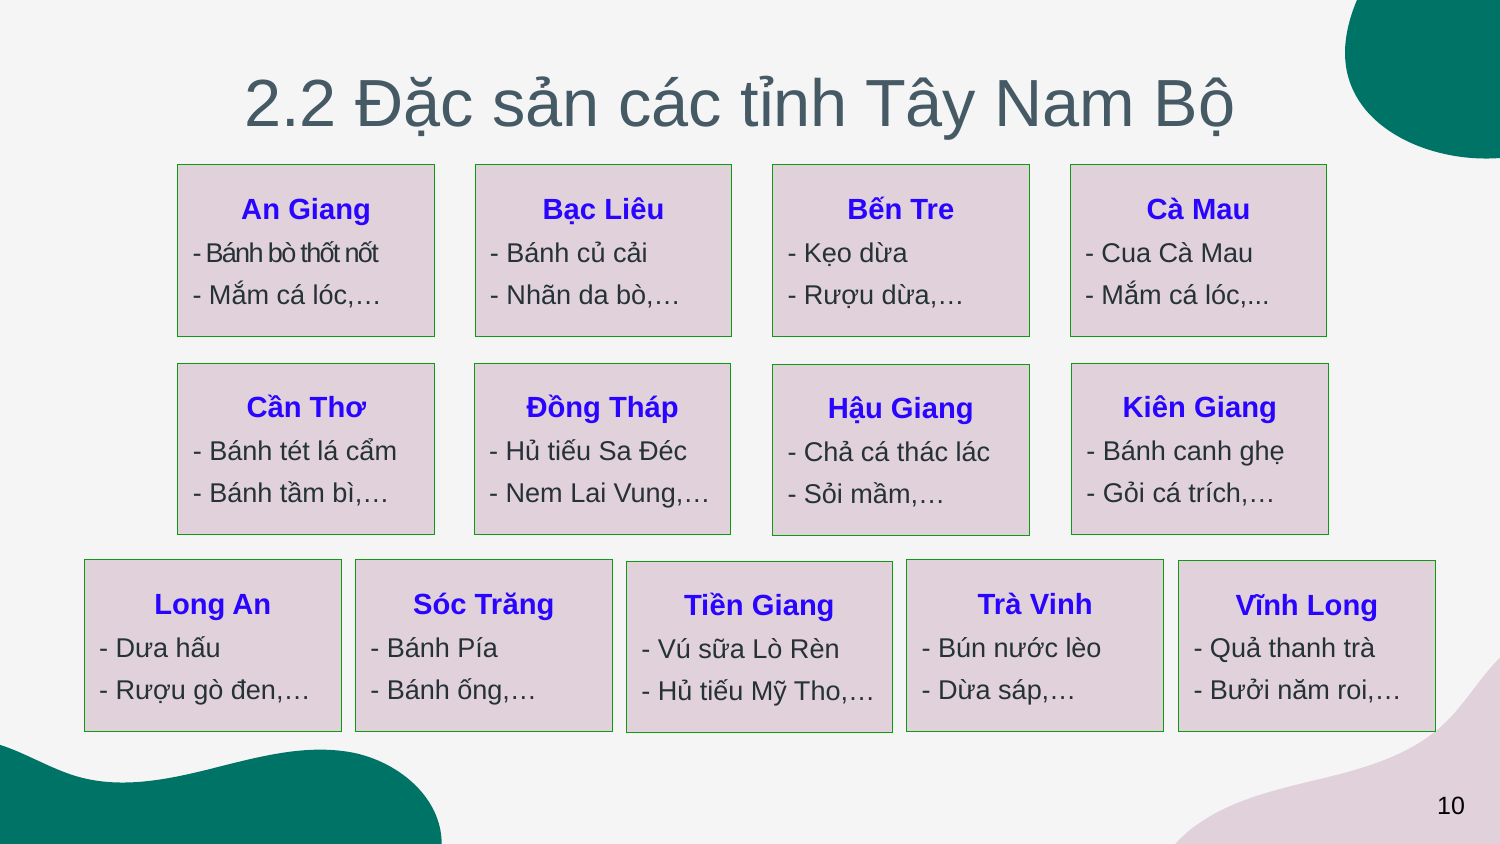

# 2.2 Đặc sản các tỉnh Tây Nam Bộ
Bạc Liêu
- Bánh củ cải
- Nhãn da bò,…

Bến Tre
- Kẹo dừa
- Rượu dừa,…
Cà Mau
- Cua Cà Mau
- Mắm cá lóc,...
An Giang
- Bánh bò thốt nốt
- Mắm cá lóc,…
Cần Thơ
- Bánh tét lá cẩm
- Bánh tầm bì,…
Đồng Tháp
- Hủ tiếu Sa Đéc
- Nem Lai Vung,…
Kiên Giang
- Bánh canh ghẹ
- Gỏi cá trích,…
Hậu Giang
- Chả cá thác lác
- Sỏi mầm,…

Long An
- Dưa hấu
- Rượu gò đen,…
Sóc Trăng
- Bánh Pía
- Bánh ống,…
Trà Vinh
- Bún nước lèo
- Dừa sáp,…

Vĩnh Long
- Quả thanh trà
- Bưởi năm roi,…
Tiền Giang
- Vú sữa Lò Rèn
- Hủ tiếu Mỹ Tho,…
10